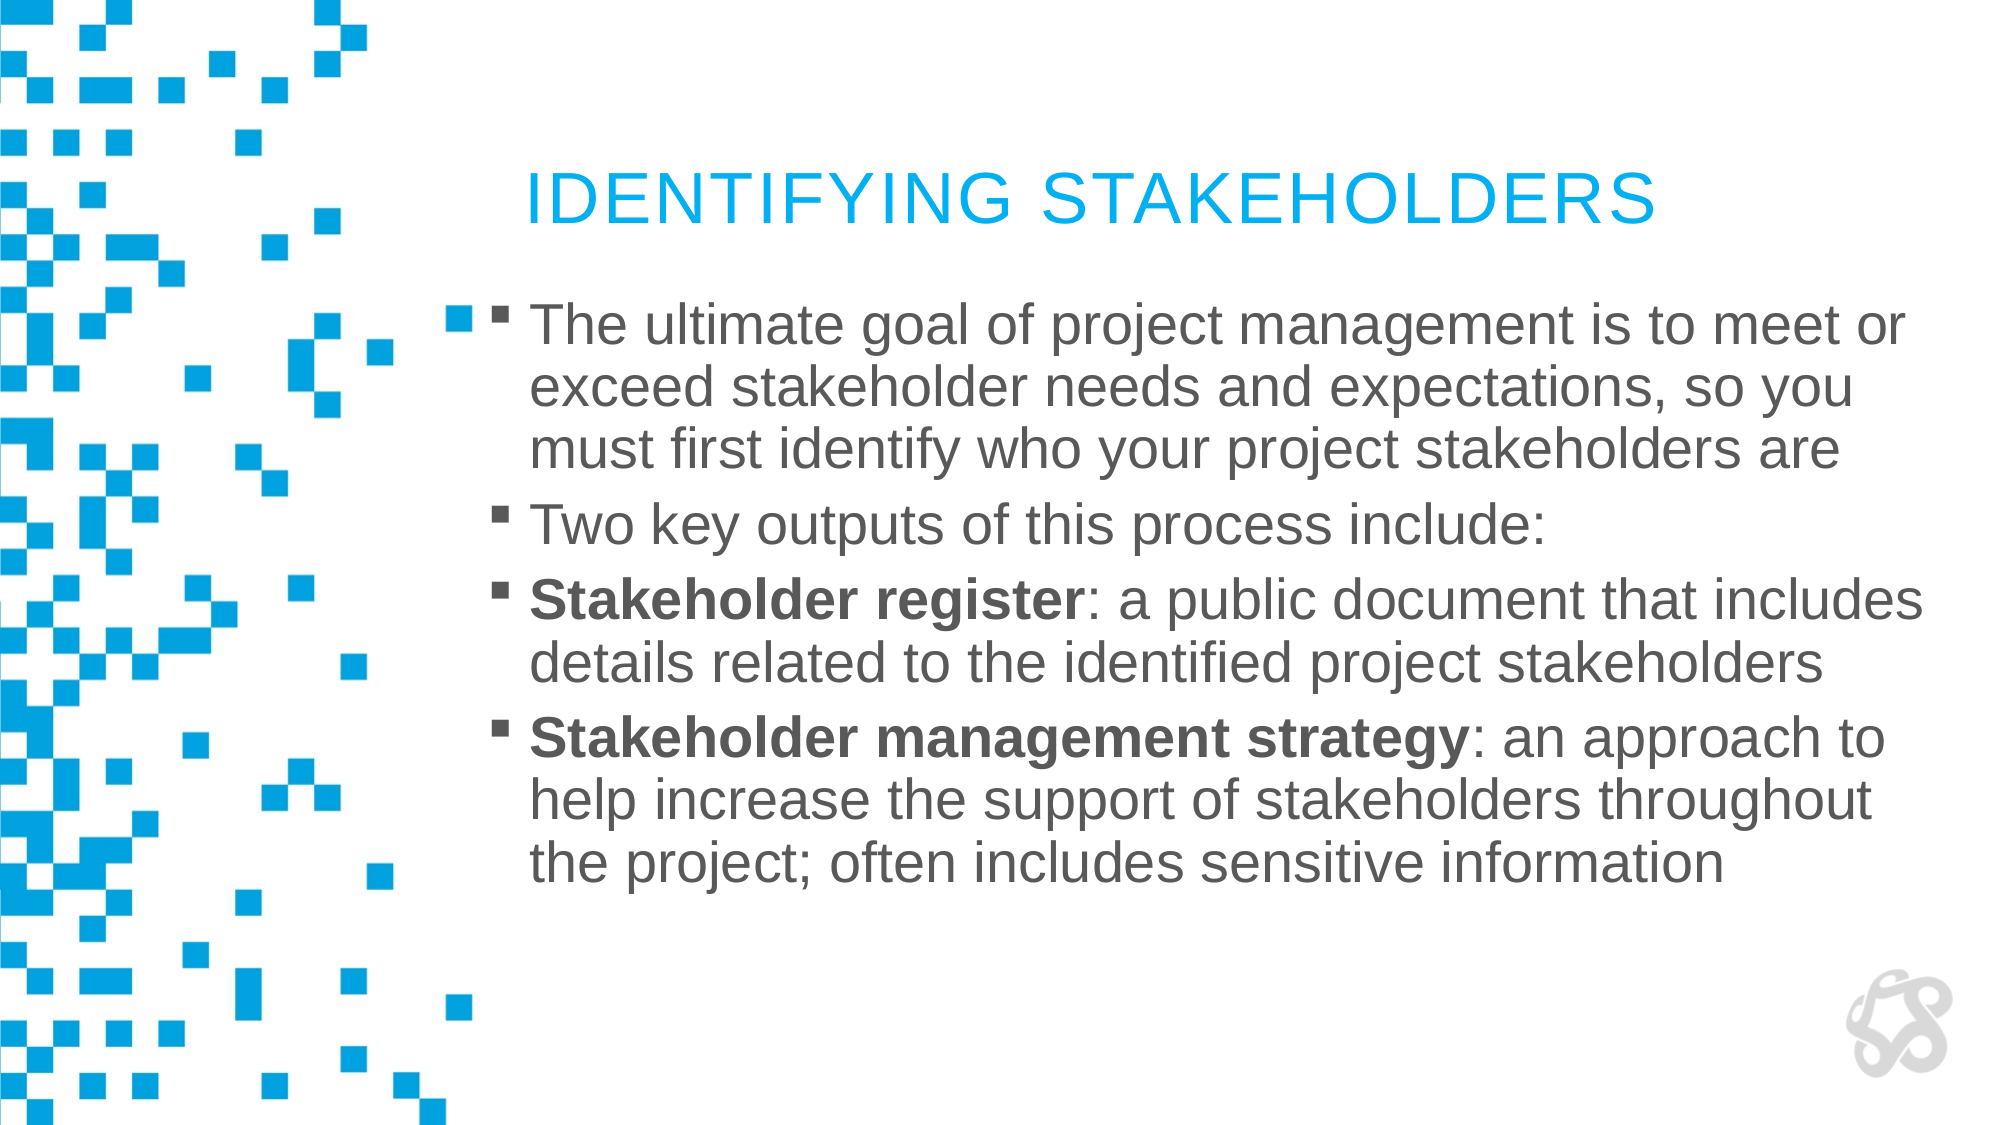

# Identifying Stakeholders
The ultimate goal of project management is to meet or exceed stakeholder needs and expectations, so you must first identify who your project stakeholders are
Two key outputs of this process include:
Stakeholder register: a public document that includes details related to the identified project stakeholders
Stakeholder management strategy: an approach to help increase the support of stakeholders throughout the project; often includes sensitive information